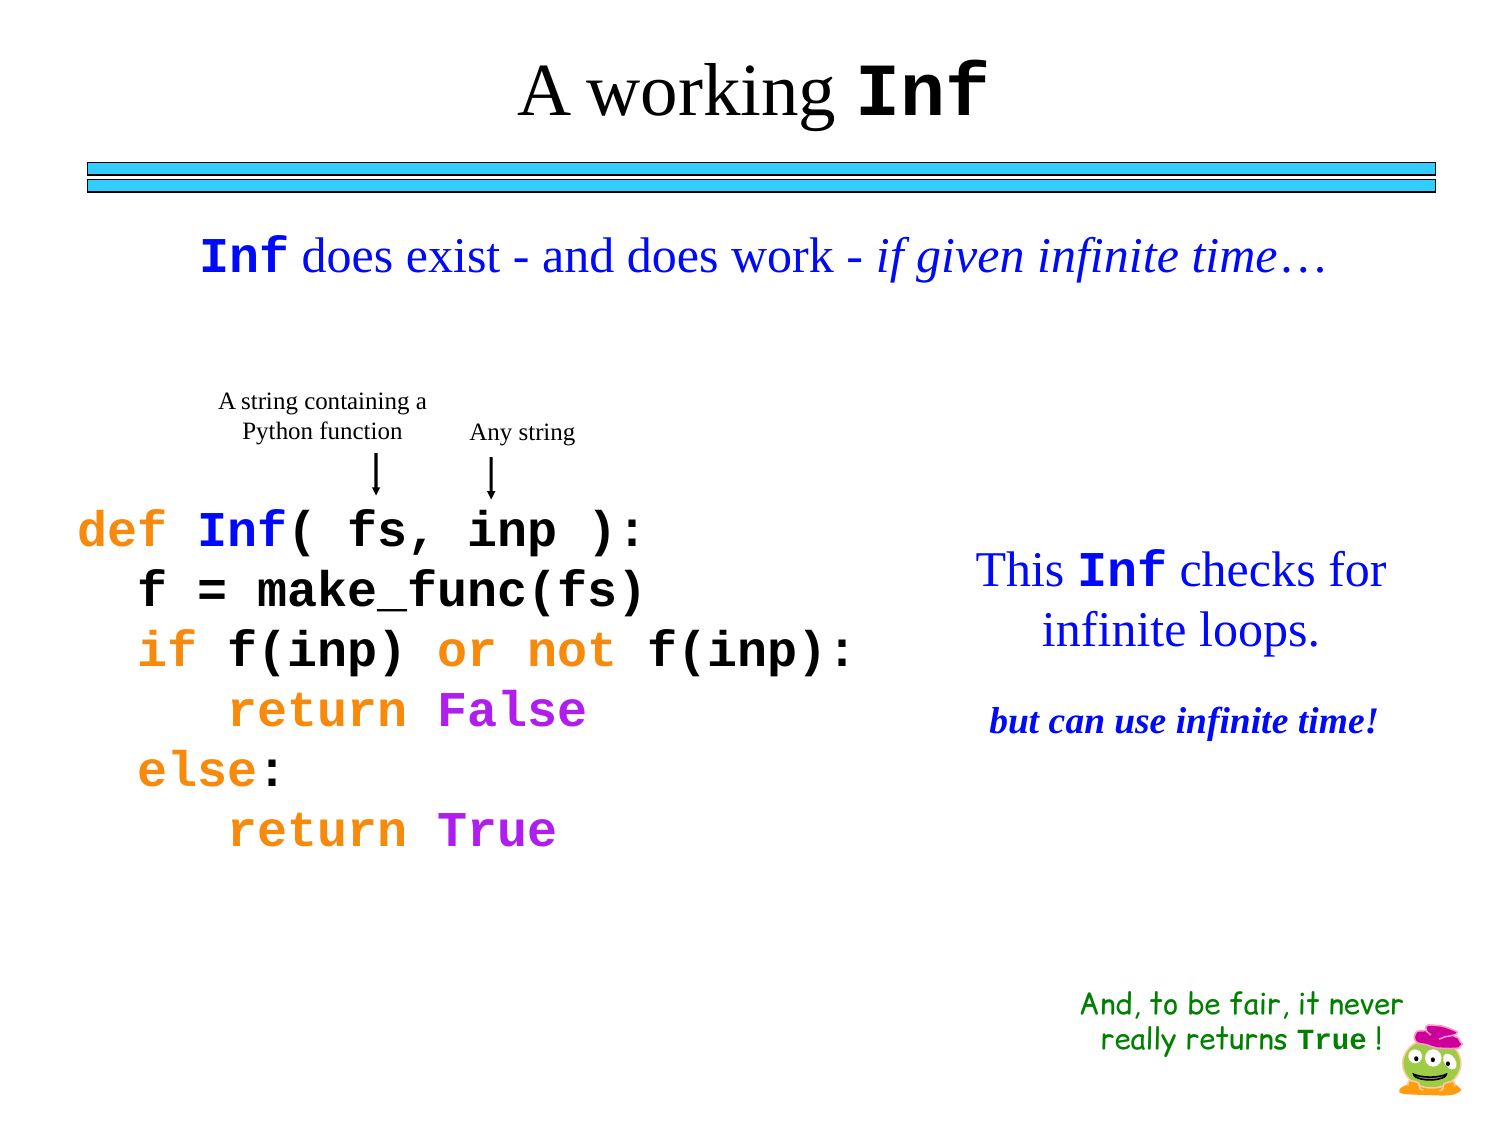

A working Inf

Inf does exist - and does work - if given infinite time…
A string containing a Python function
Any string

def Inf( fs, inp ):
  f = make_func(fs)
  if f(inp) or not f(inp):
     return False
  else:
     return True
This Inf checks for infinite loops.
but can use infinite time!

And, to be fair, it never really returns True !